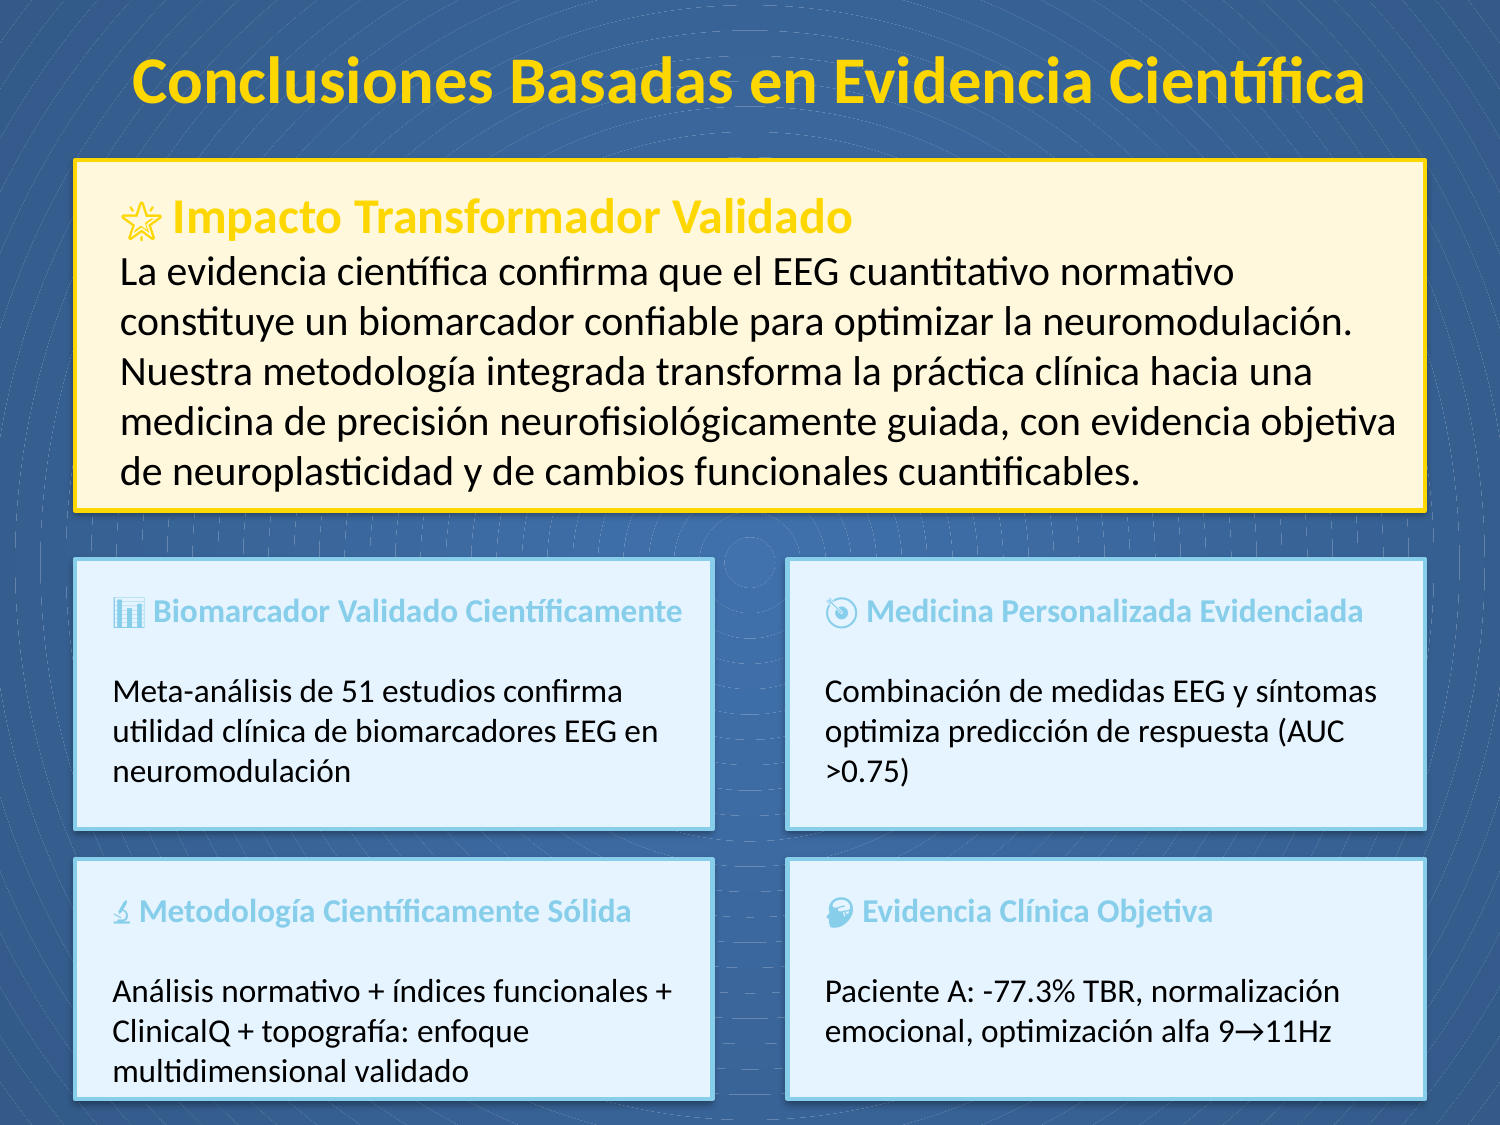

Conclusiones Basadas en Evidencia Científica

🌟 Impacto Transformador Validado
La evidencia científica confirma que el EEG cuantitativo normativo constituye un biomarcador confiable para optimizar la neuromodulación. Nuestra metodología integrada transforma la práctica clínica hacia una medicina de precisión neurofisiológicamente guiada, con evidencia objetiva de neuroplasticidad y de cambios funcionales cuantificables.

📊 Biomarcador Validado Científicamente

Meta-análisis de 51 estudios confirma utilidad clínica de biomarcadores EEG en neuromodulación
🎯 Medicina Personalizada Evidenciada

Combinación de medidas EEG y síntomas optimiza predicción de respuesta (AUC >0.75)

🔬 Metodología Científicamente Sólida

Análisis normativo + índices funcionales + ClinicalQ + topografía: enfoque multidimensional validado
🧠 Evidencia Clínica Objetiva

Paciente A: -77.3% TBR, normalización emocional, optimización alfa 9→11Hz